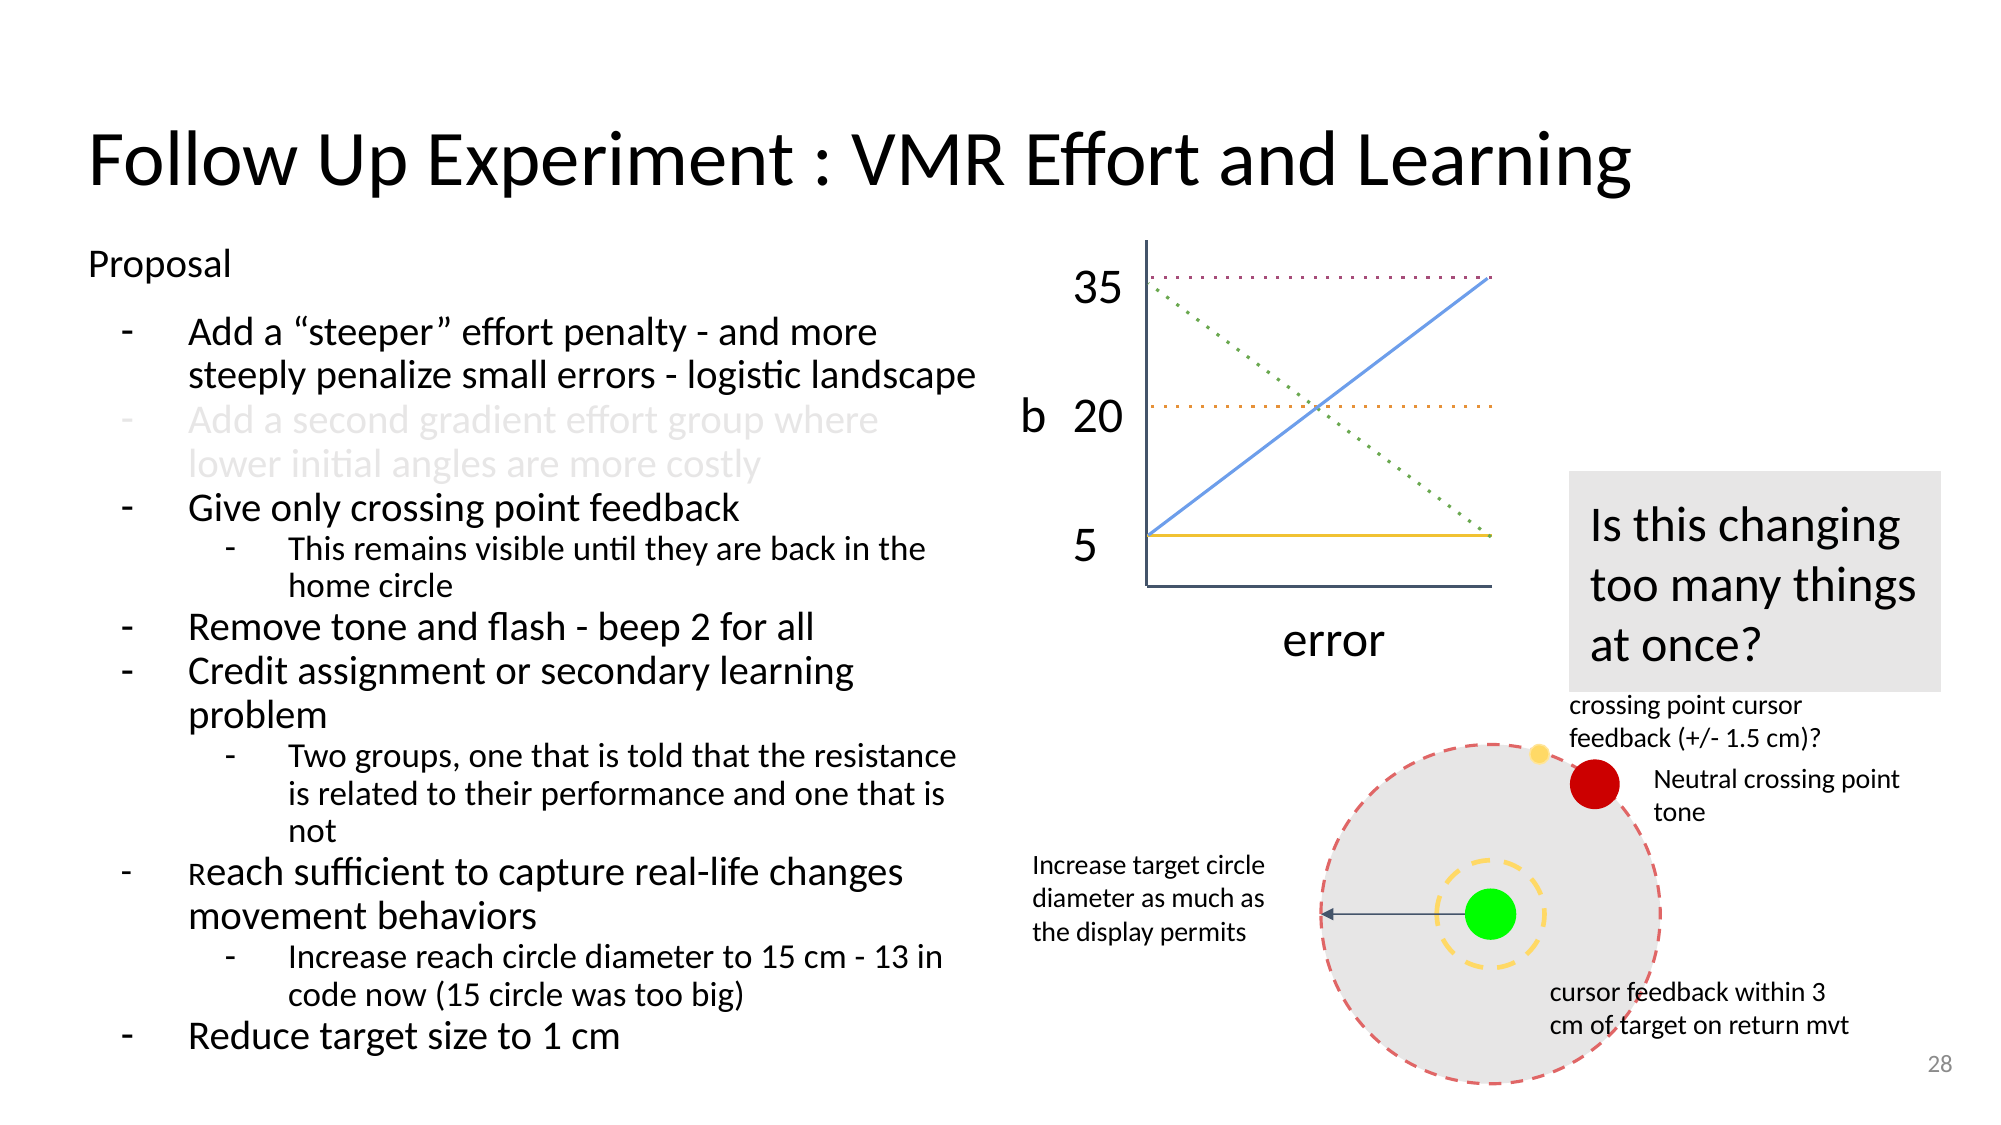

# Follow Up Experiment : VMR Effort and Learning
Proposal
Add a “steeper” effort penalty - and more steeply penalize small errors - logistic landscape
Add a second gradient effort group where lower initial angles are more costly
Give only crossing point feedback
This remains visible until they are back in the home circle
Remove tone and flash - beep 2 for all
Credit assignment or secondary learning problem
Two groups, one that is told that the resistance is related to their performance and one that is not
Reach sufficient to capture real-life changes movement behaviors
Increase reach circle diameter to 15 cm - 13 in code now (15 circle was too big)
Reduce target size to 1 cm

35
b
20
Is this changing too many things at once?
5
error
crossing point cursor feedback (+/- 1.5 cm)?
Neutral crossing point tone

Increase target circle diameter as much as the display permits

cursor feedback within 3 cm of target on return mvt
28